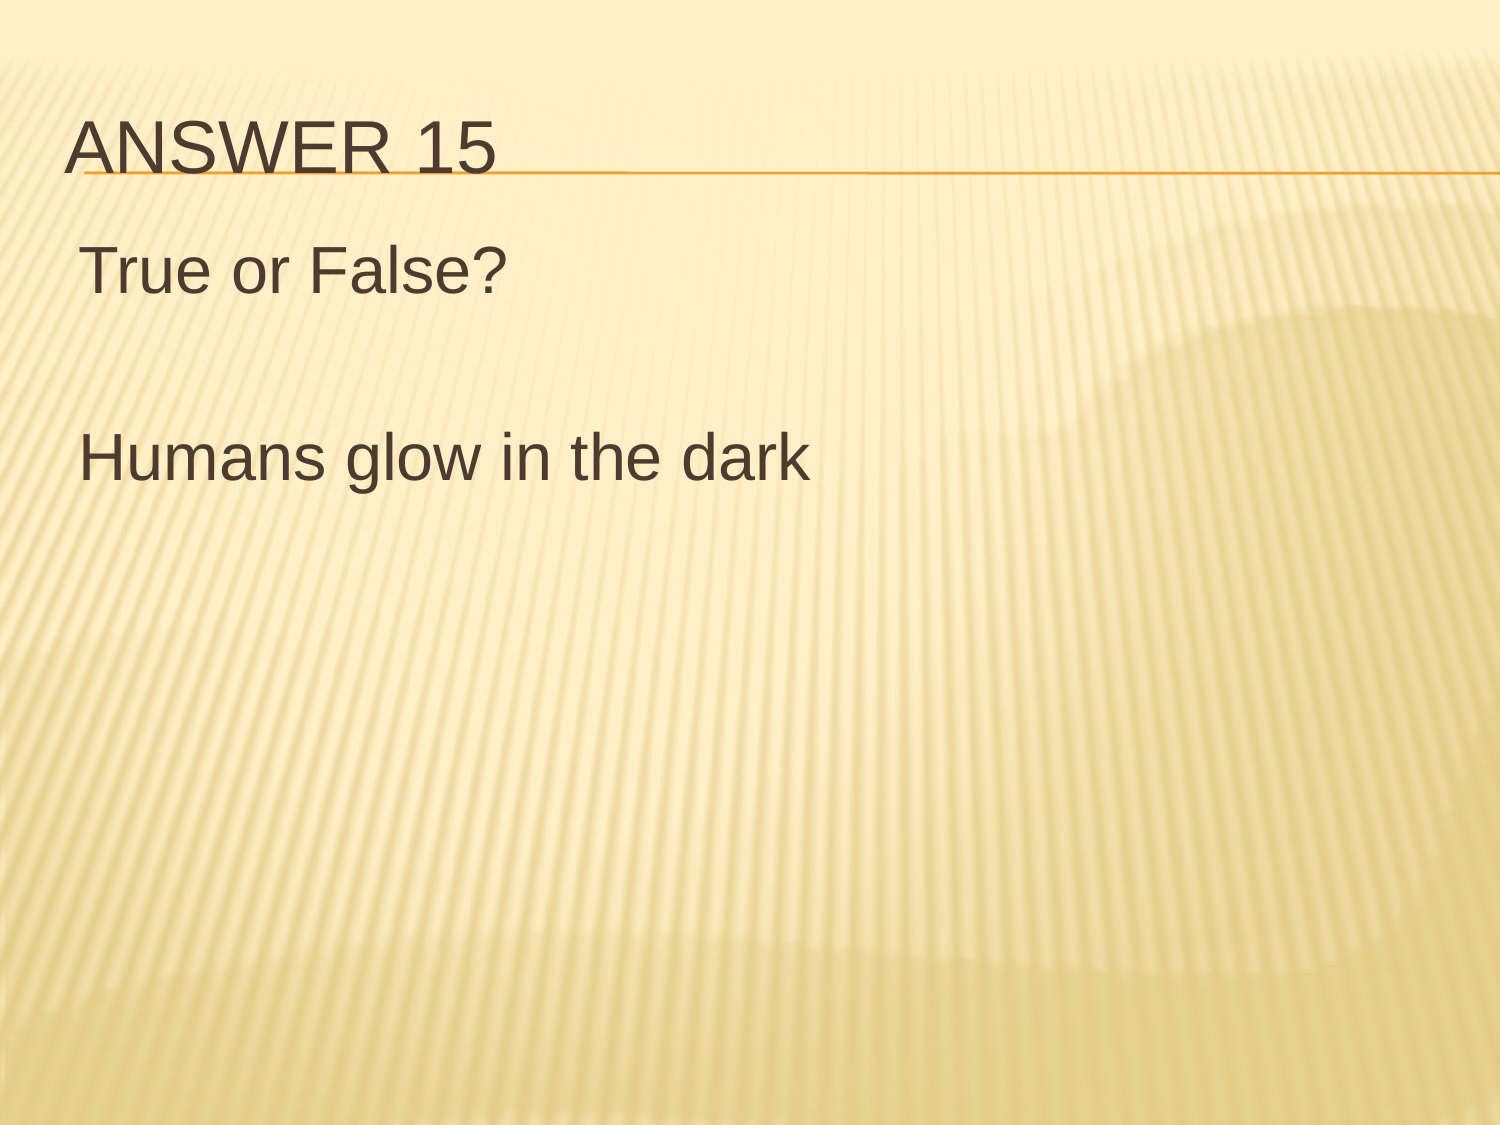

# Answer 15
True or False?

Humans glow in the dark